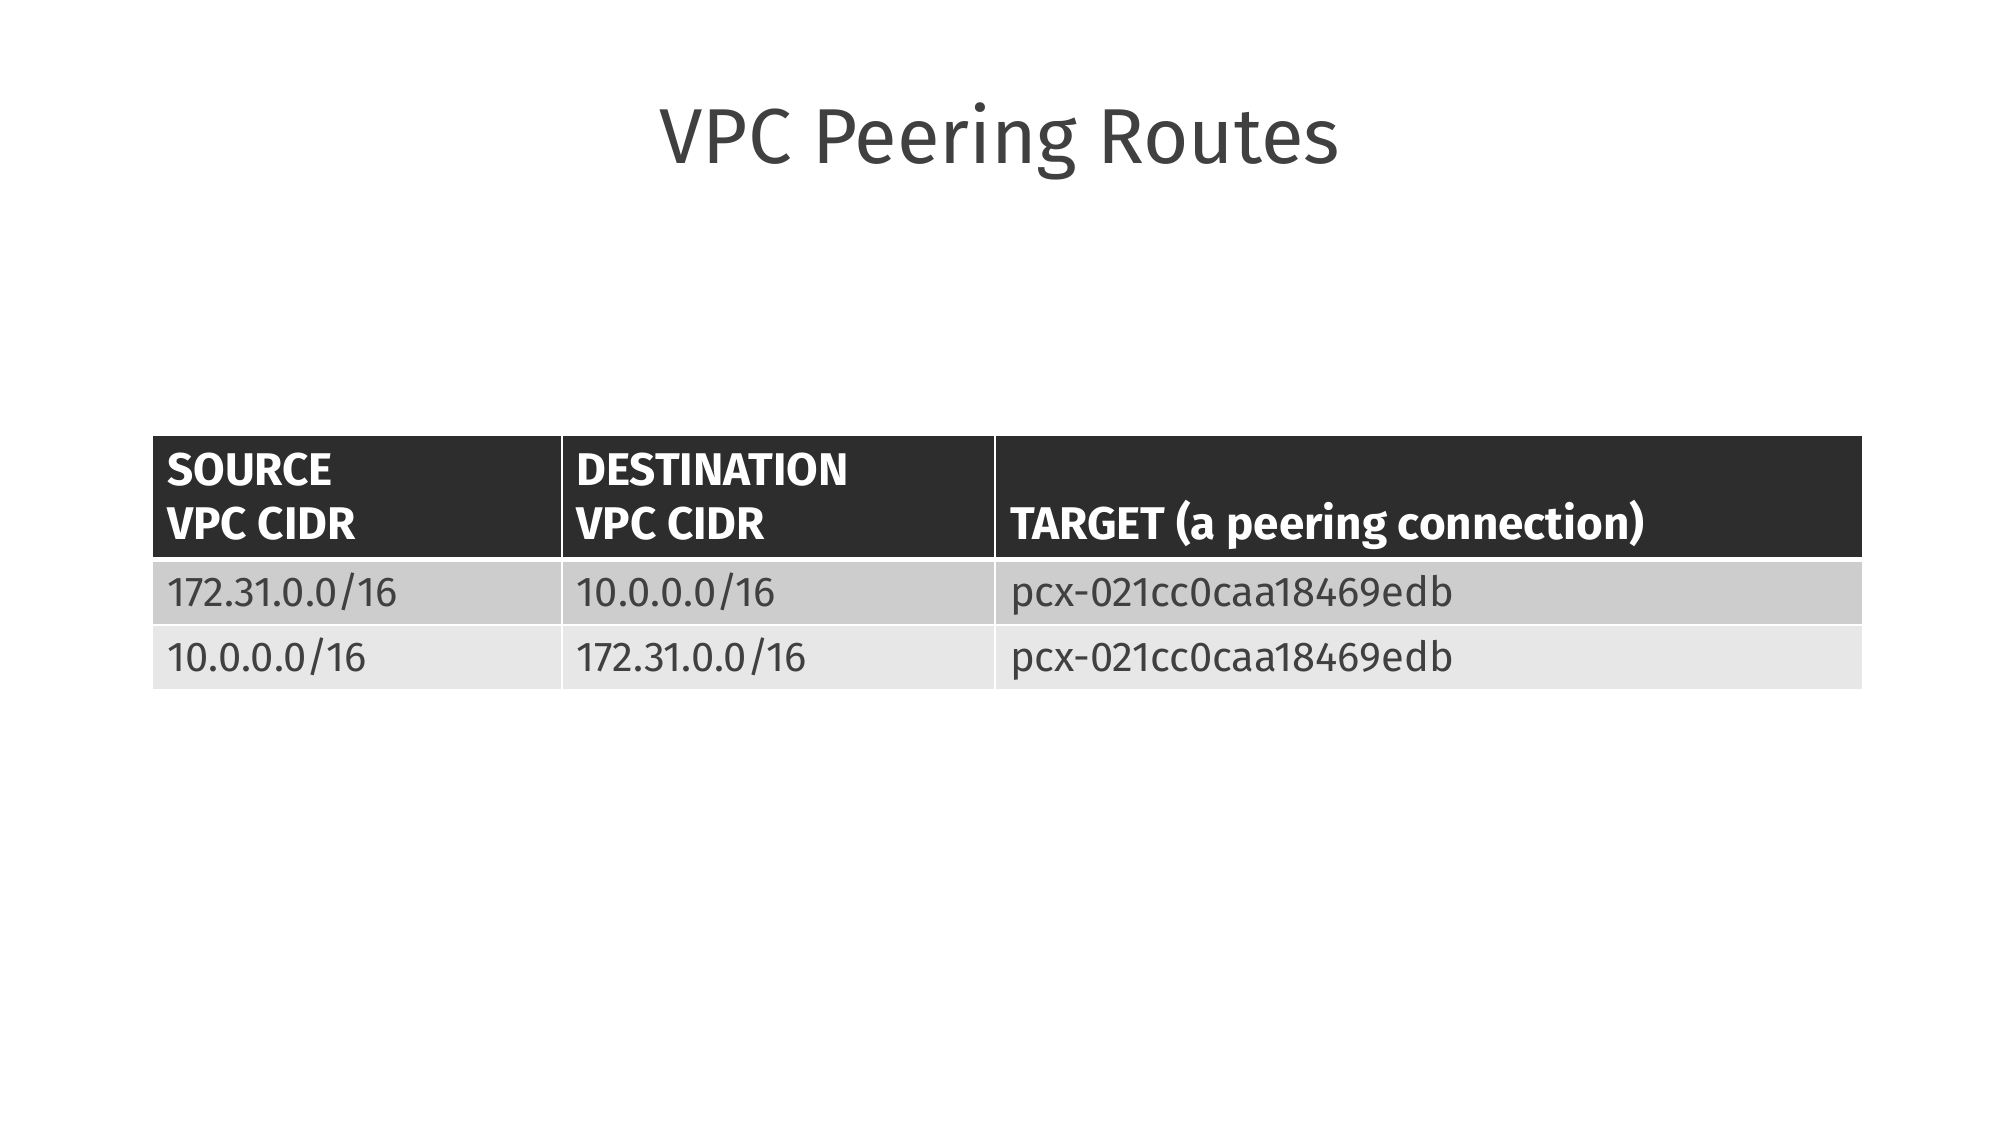

# VPC Peering Routes
| SOURCE VPC CIDR | DESTINATION VPC CIDR | TARGET (a peering connection) |
| --- | --- | --- |
| 172.31.0.0/16 | 10.0.0.0/16 | pcx-021cc0caa18469edb |
| 10.0.0.0/16 | 172.31.0.0/16 | pcx-021cc0caa18469edb |